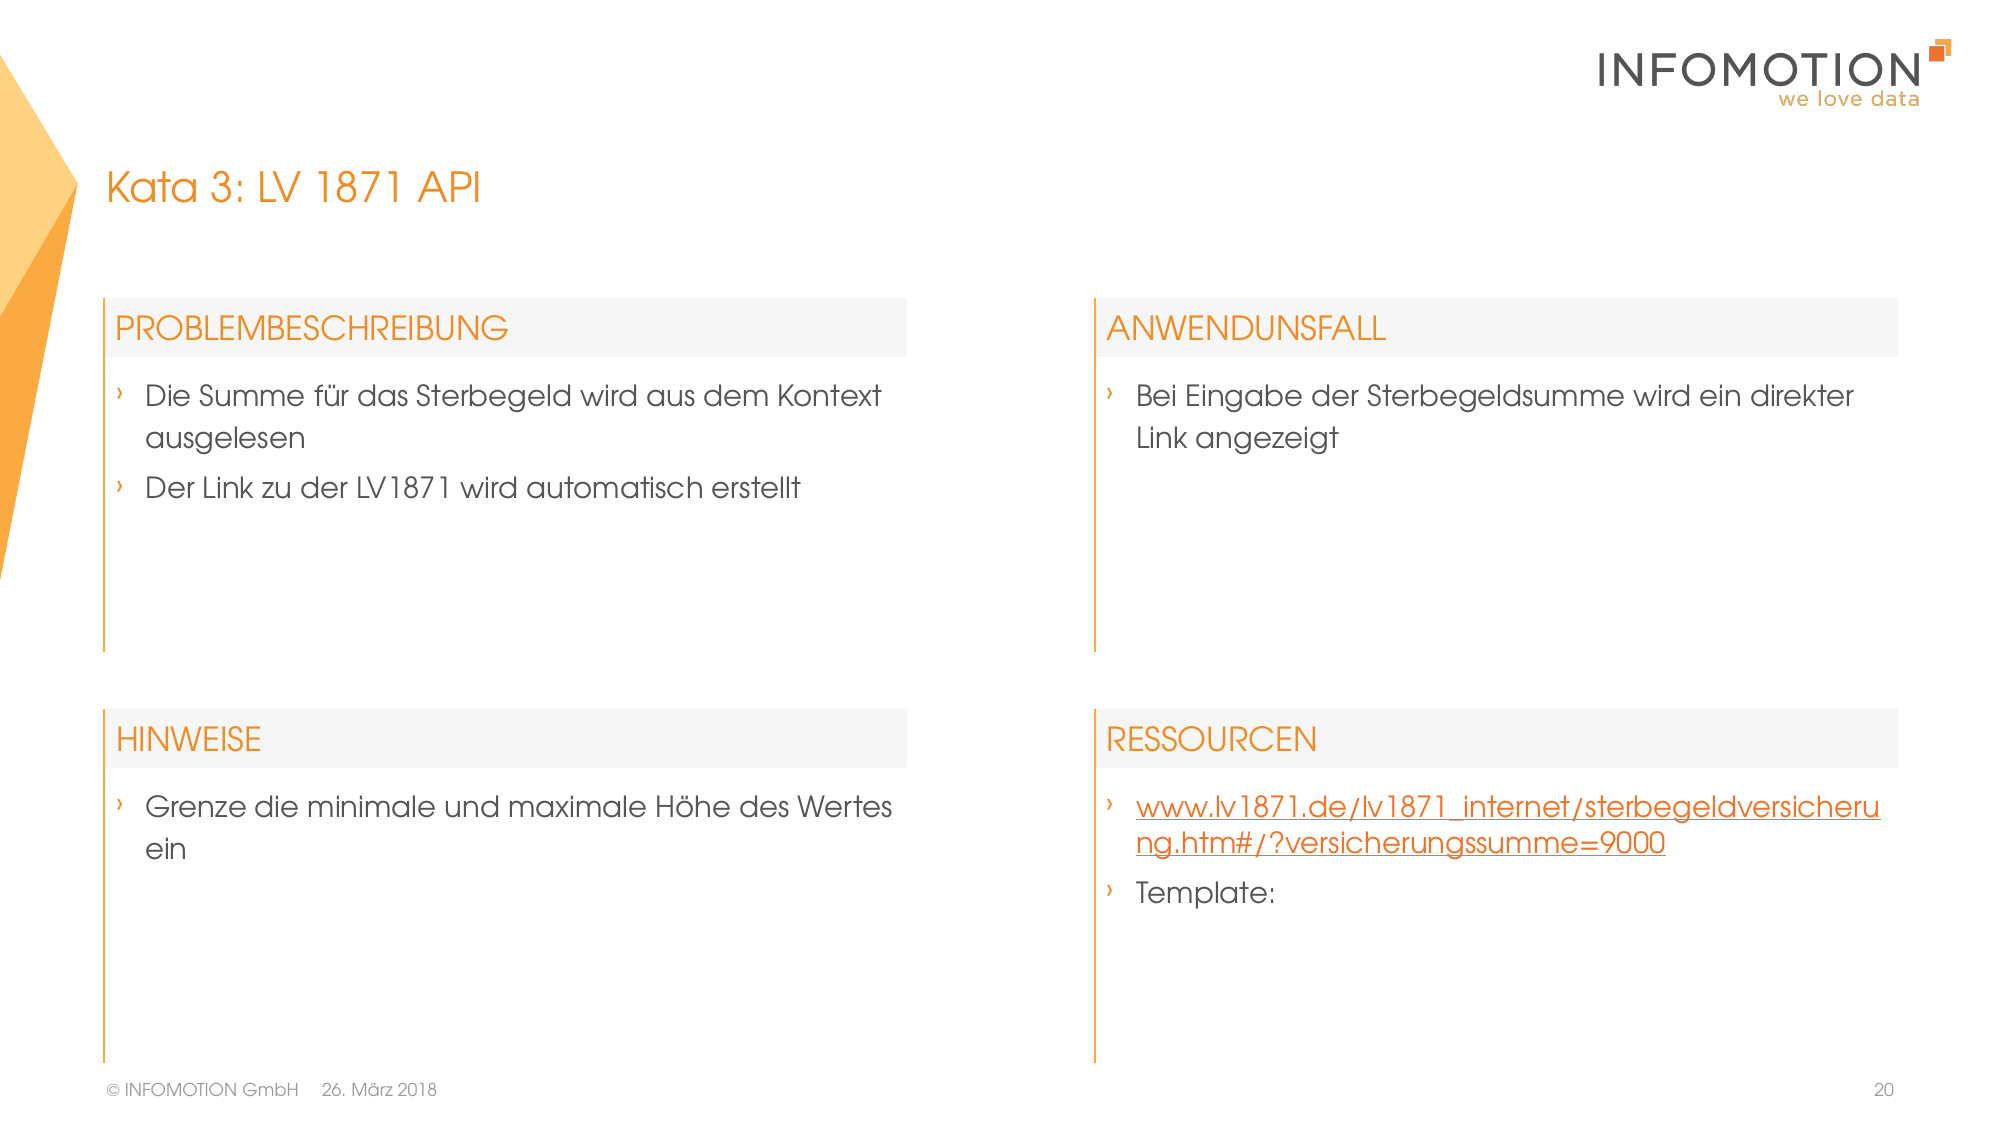

# Kata 3: LV 1871 API
Anwendunsfall
Problembeschreibung
Bei Eingabe der Sterbegeldsumme wird ein direkter Link angezeigt
Die Summe für das Sterbegeld wird aus dem Kontext ausgelesen
Der Link zu der LV1871 wird automatisch erstellt
ResSourcen
Hinweise
www.lv1871.de/lv1871_internet/sterbegeldversicherung.htm#/?versicherungssumme=9000
Template:

Grenze die minimale und maximale Höhe des Wertes ein